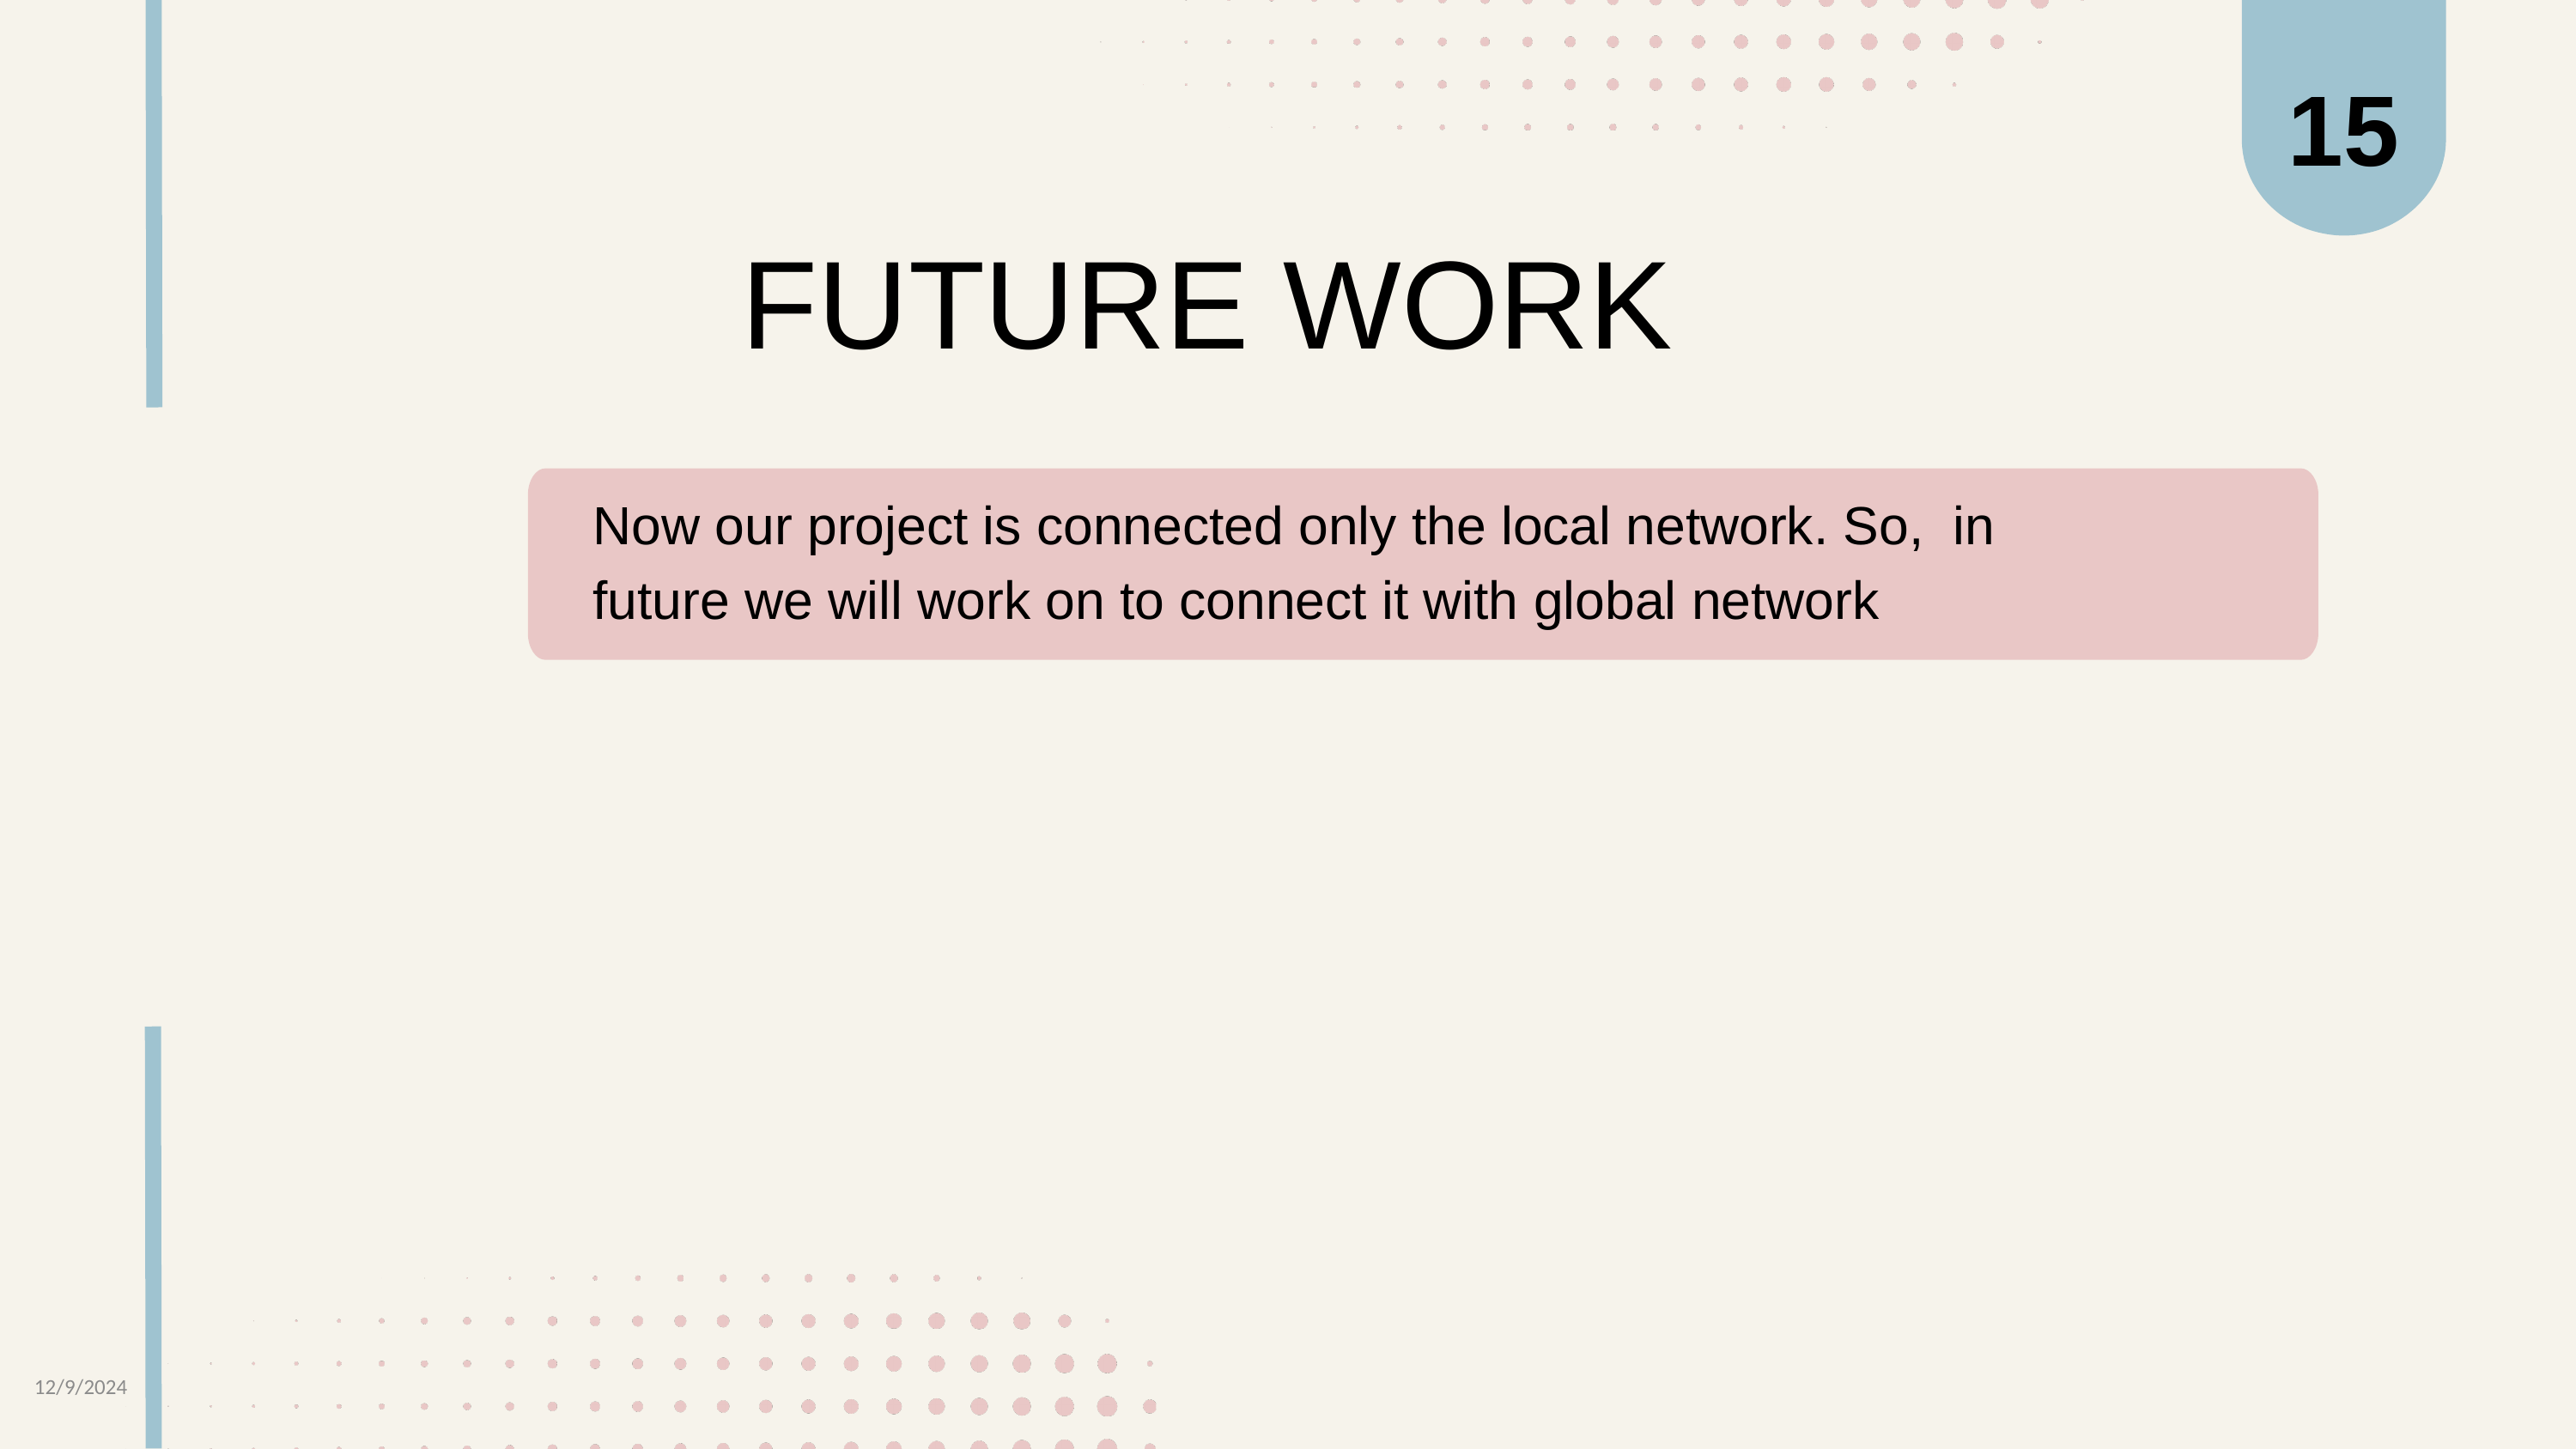

15

FUTURE WORK

Now our project is connected only the local network. So,  in future we will work on to connect it with global network

12/9/2024